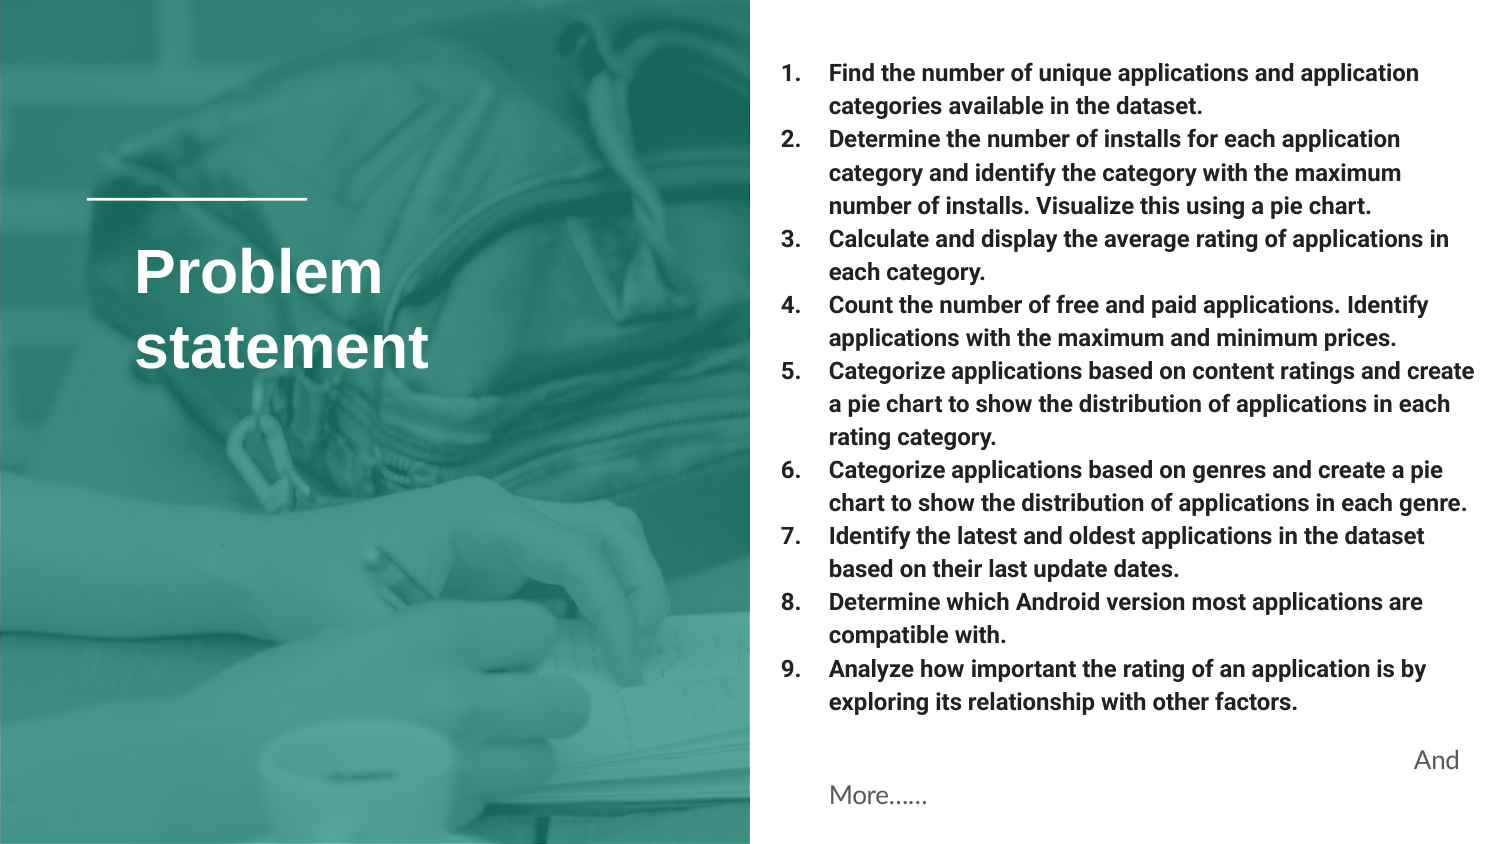

Find the number of unique applications and application categories available in the dataset.
Determine the number of installs for each application category and identify the category with the maximum number of installs. Visualize this using a pie chart.
Calculate and display the average rating of applications in each category.
Count the number of free and paid applications. Identify applications with the maximum and minimum prices.
Categorize applications based on content ratings and create a pie chart to show the distribution of applications in each rating category.
Categorize applications based on genres and create a pie chart to show the distribution of applications in each genre.
Identify the latest and oldest applications in the dataset based on their last update dates.
Determine which Android version most applications are compatible with.
Analyze how important the rating of an application is by exploring its relationship with other factors.
                                                                                          And More……

# Problem statement